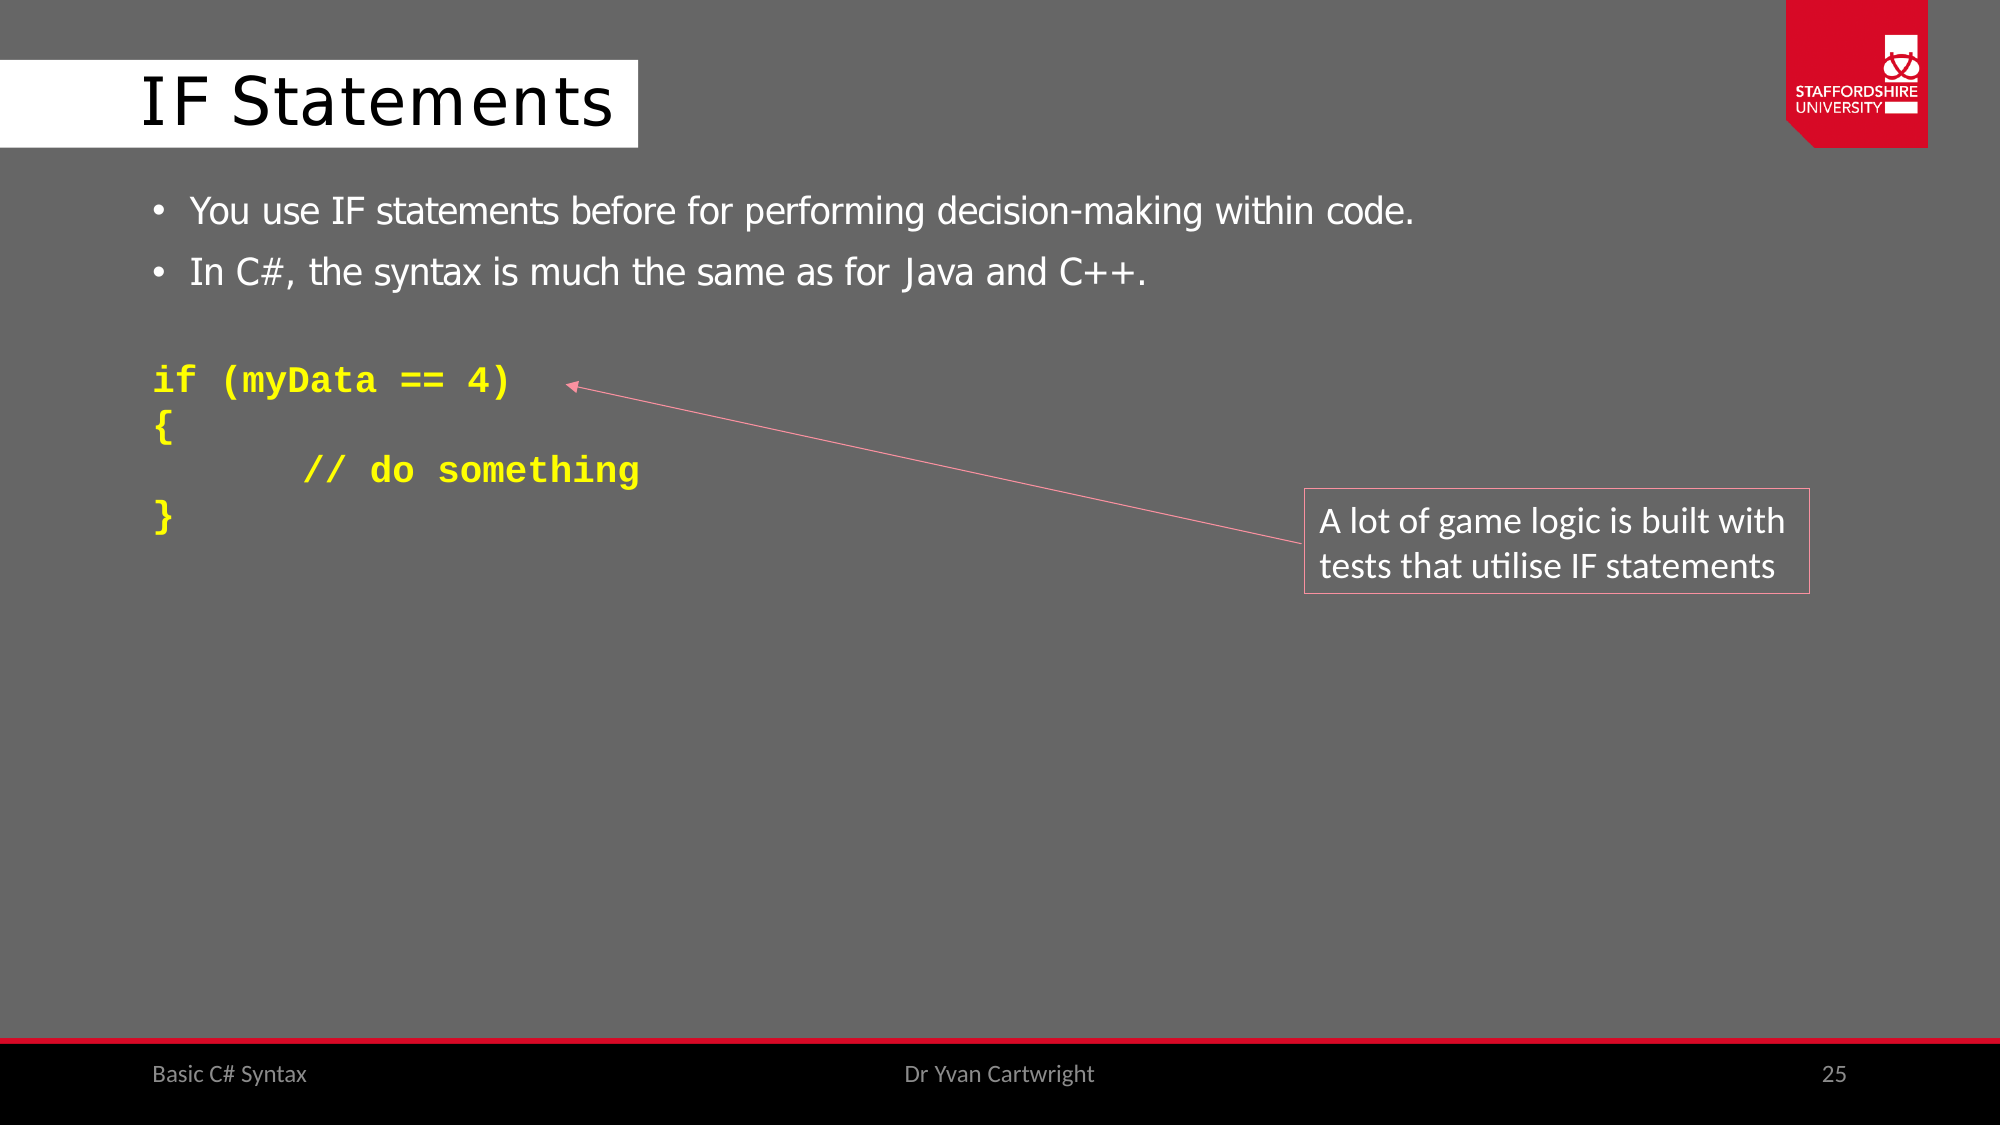

# IF Statements
You use IF statements before for performing decision-making within code.
In C#, the syntax is much the same as for Java and C++.

if (myData == 4)
{
	// do something
}

A lot of game logic is built with tests that utilise IF statements
Basic C# Syntax
Dr Yvan Cartwright
25